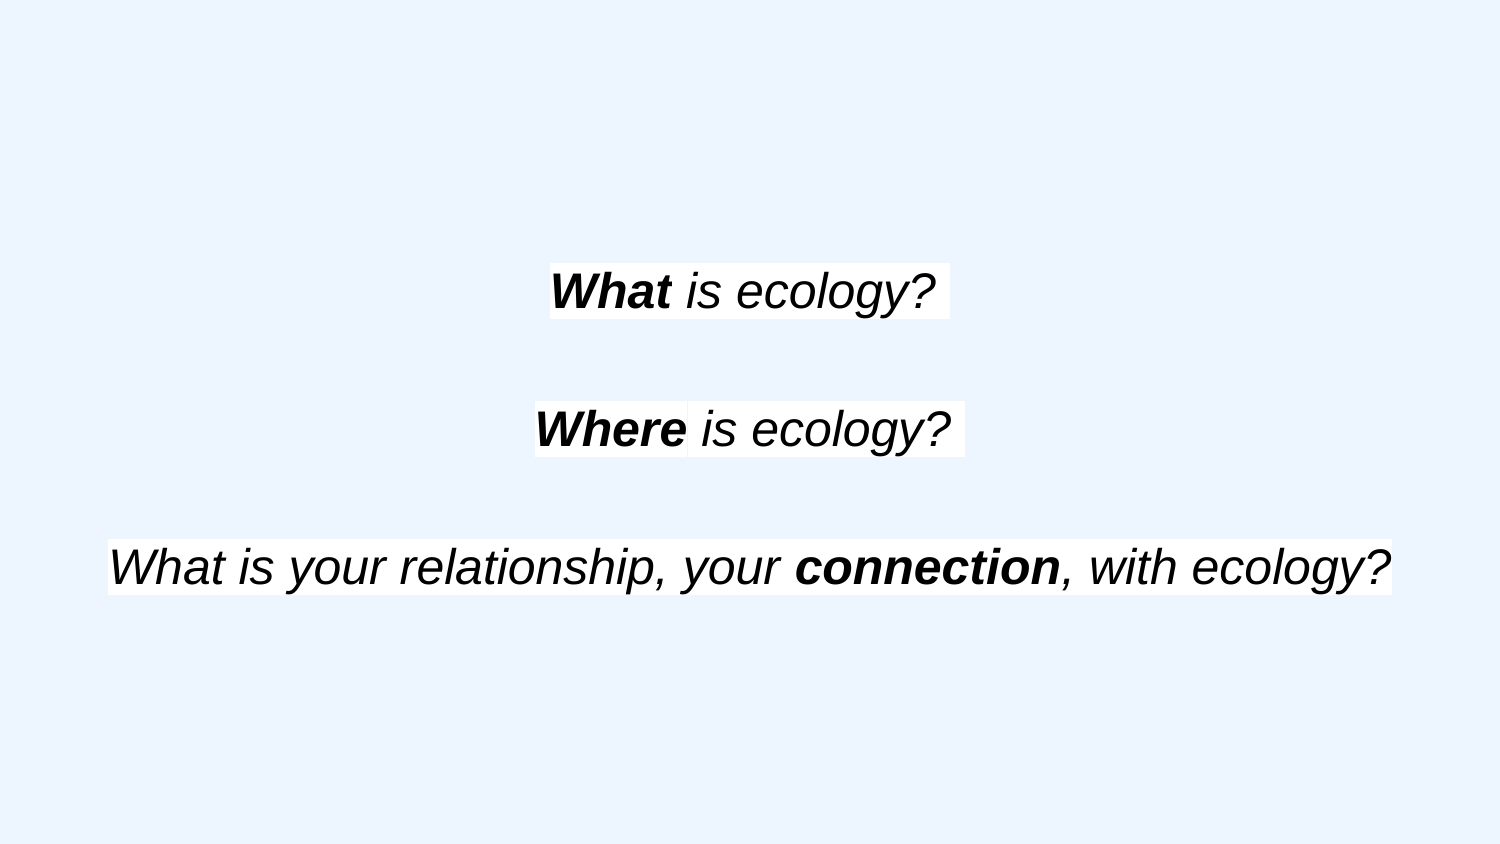

What is ecology?

Where is ecology?

What is your relationship, your connection, with ecology?